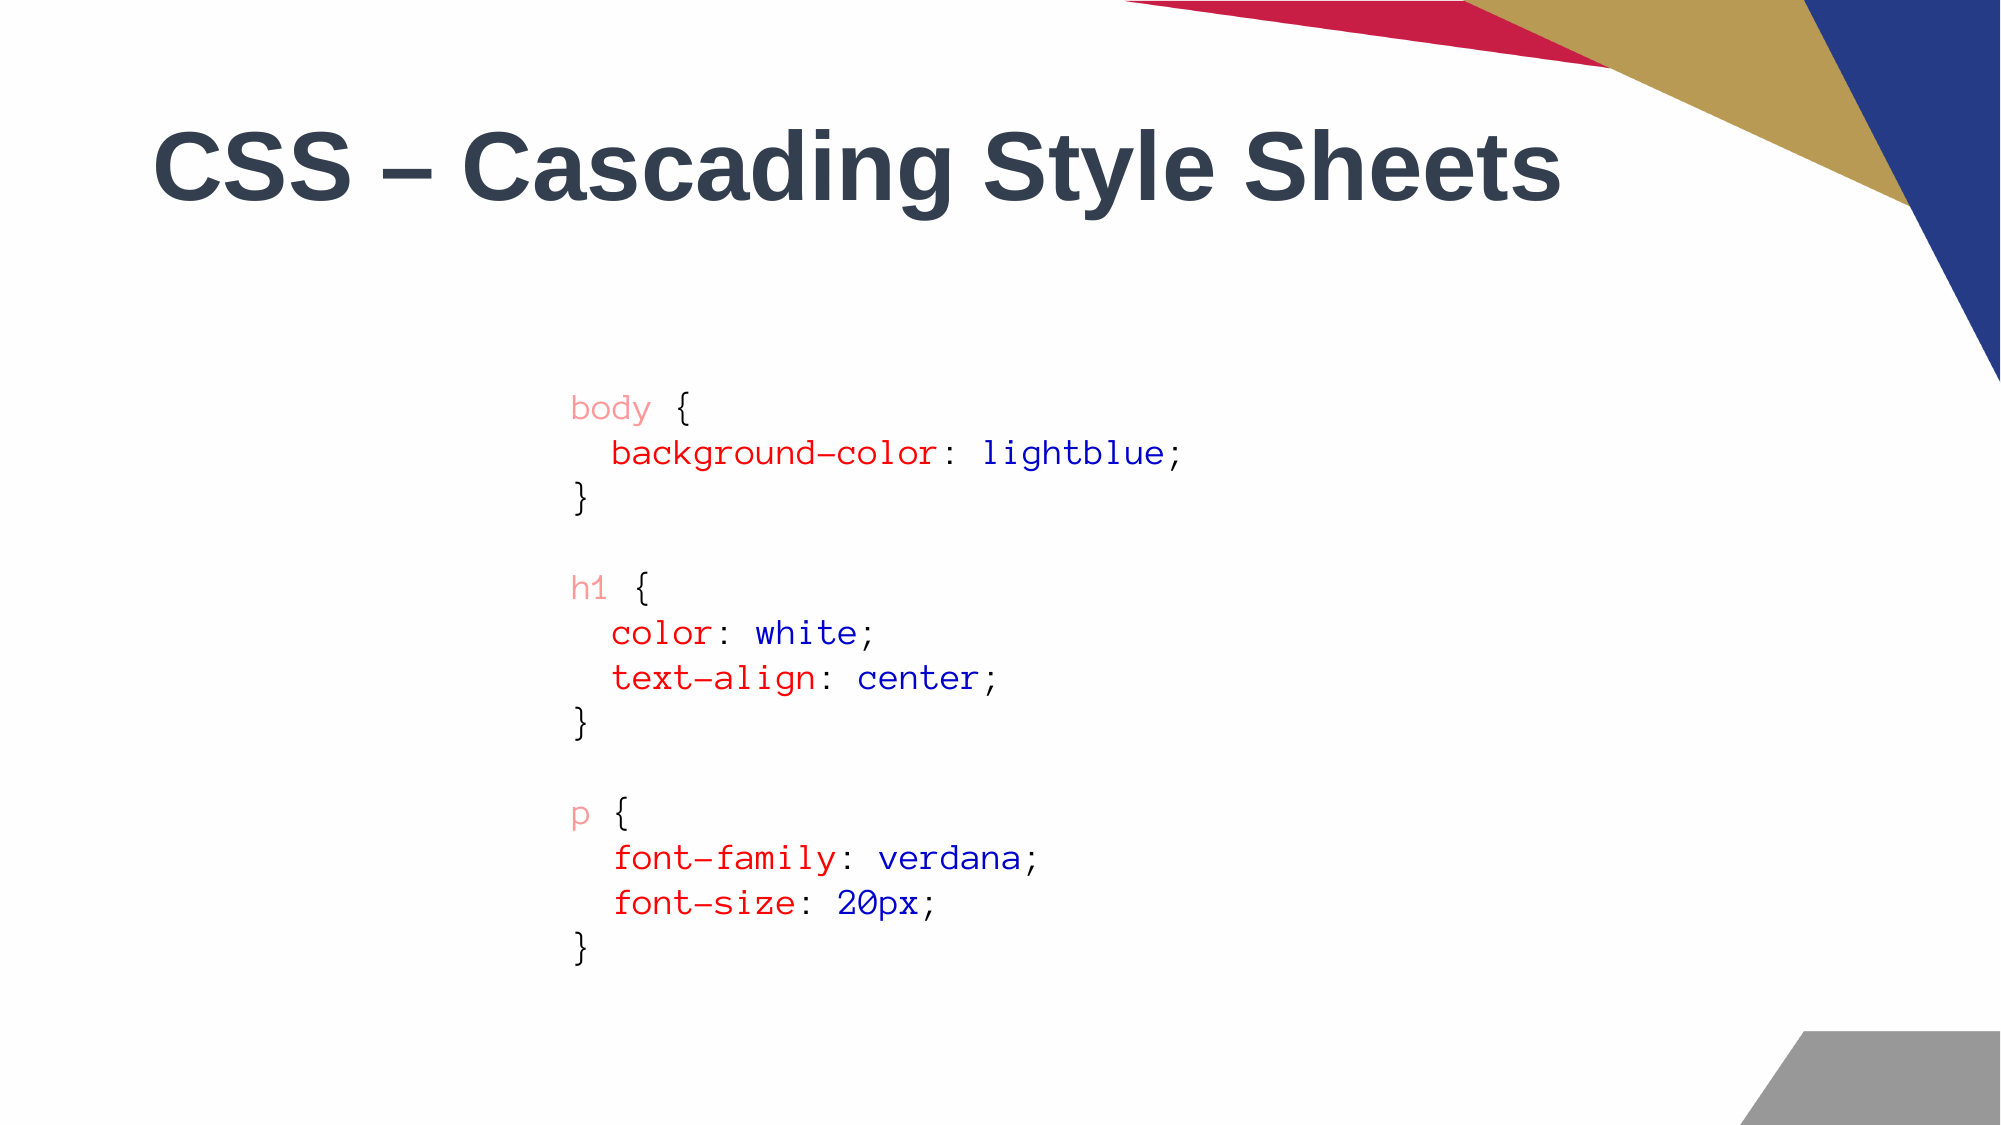

# CSS – Cascading Style Sheets
body {
  background-color: lightblue;
}
h1 {
  color: white;
  text-align: center;
}
p {
  font-family: verdana;
  font-size: 20px;
}